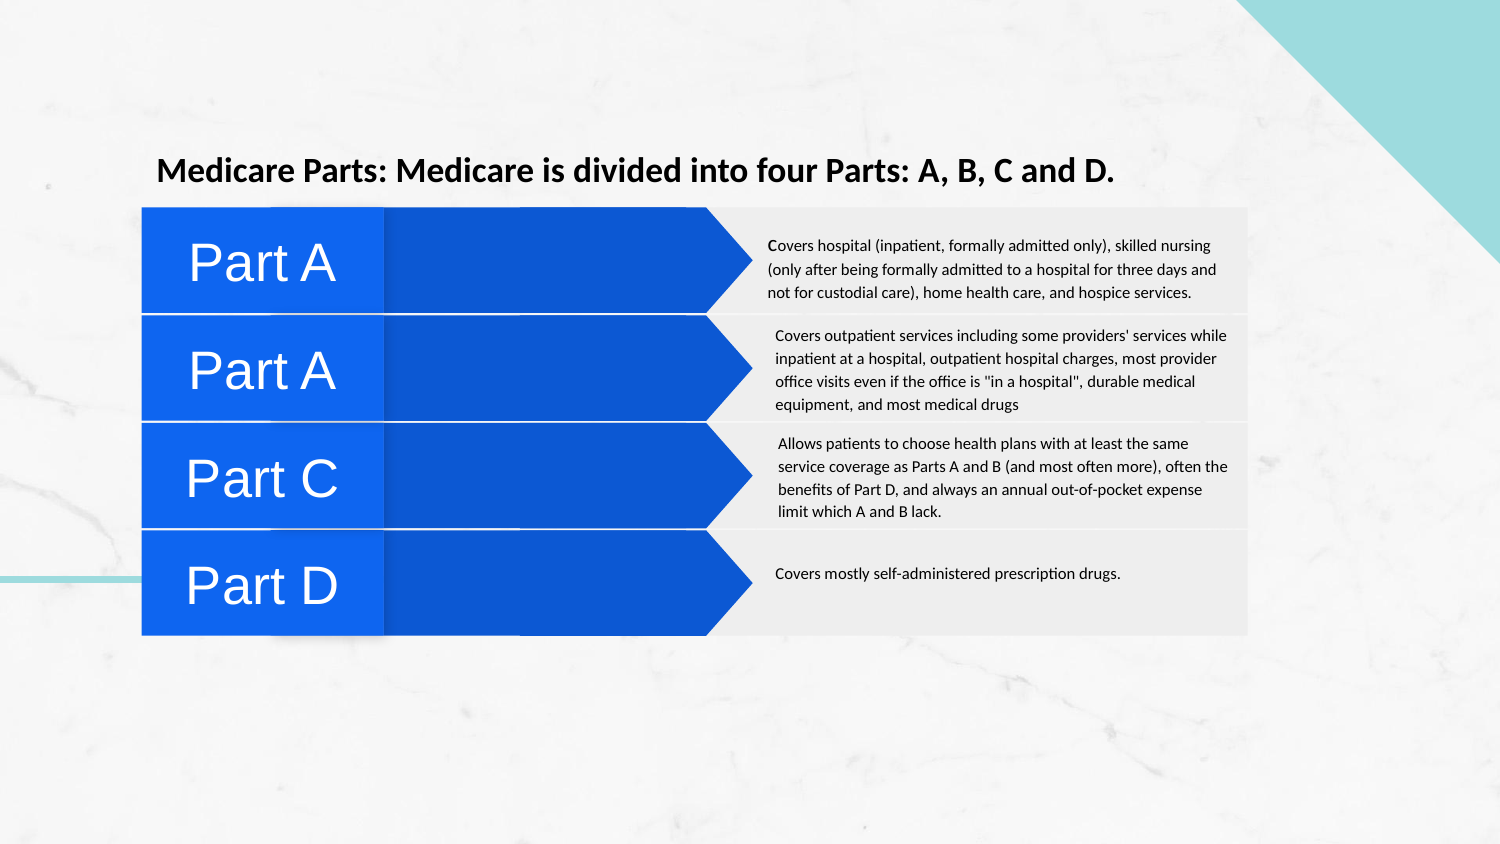

Medicare Parts: Medicare is divided into four Parts: A, B, C and D.

Part A

covers hospital (inpatient, formally admitted only), skilled nursing (only after being formally admitted to a hospital for three days and not for custodial care), home health care, and hospice services.

Part A

Covers outpatient services including some providers' services while inpatient at a hospital, outpatient hospital charges, most provider office visits even if the office is "in a hospital", durable medical equipment, and most medical drugs

Part C

Allows patients to choose health plans with at least the same service coverage as Parts A and B (and most often more), often the benefits of Part D, and always an annual out-of-pocket expense limit which A and B lack.

Covers mostly self-administered prescription drugs.

Part D